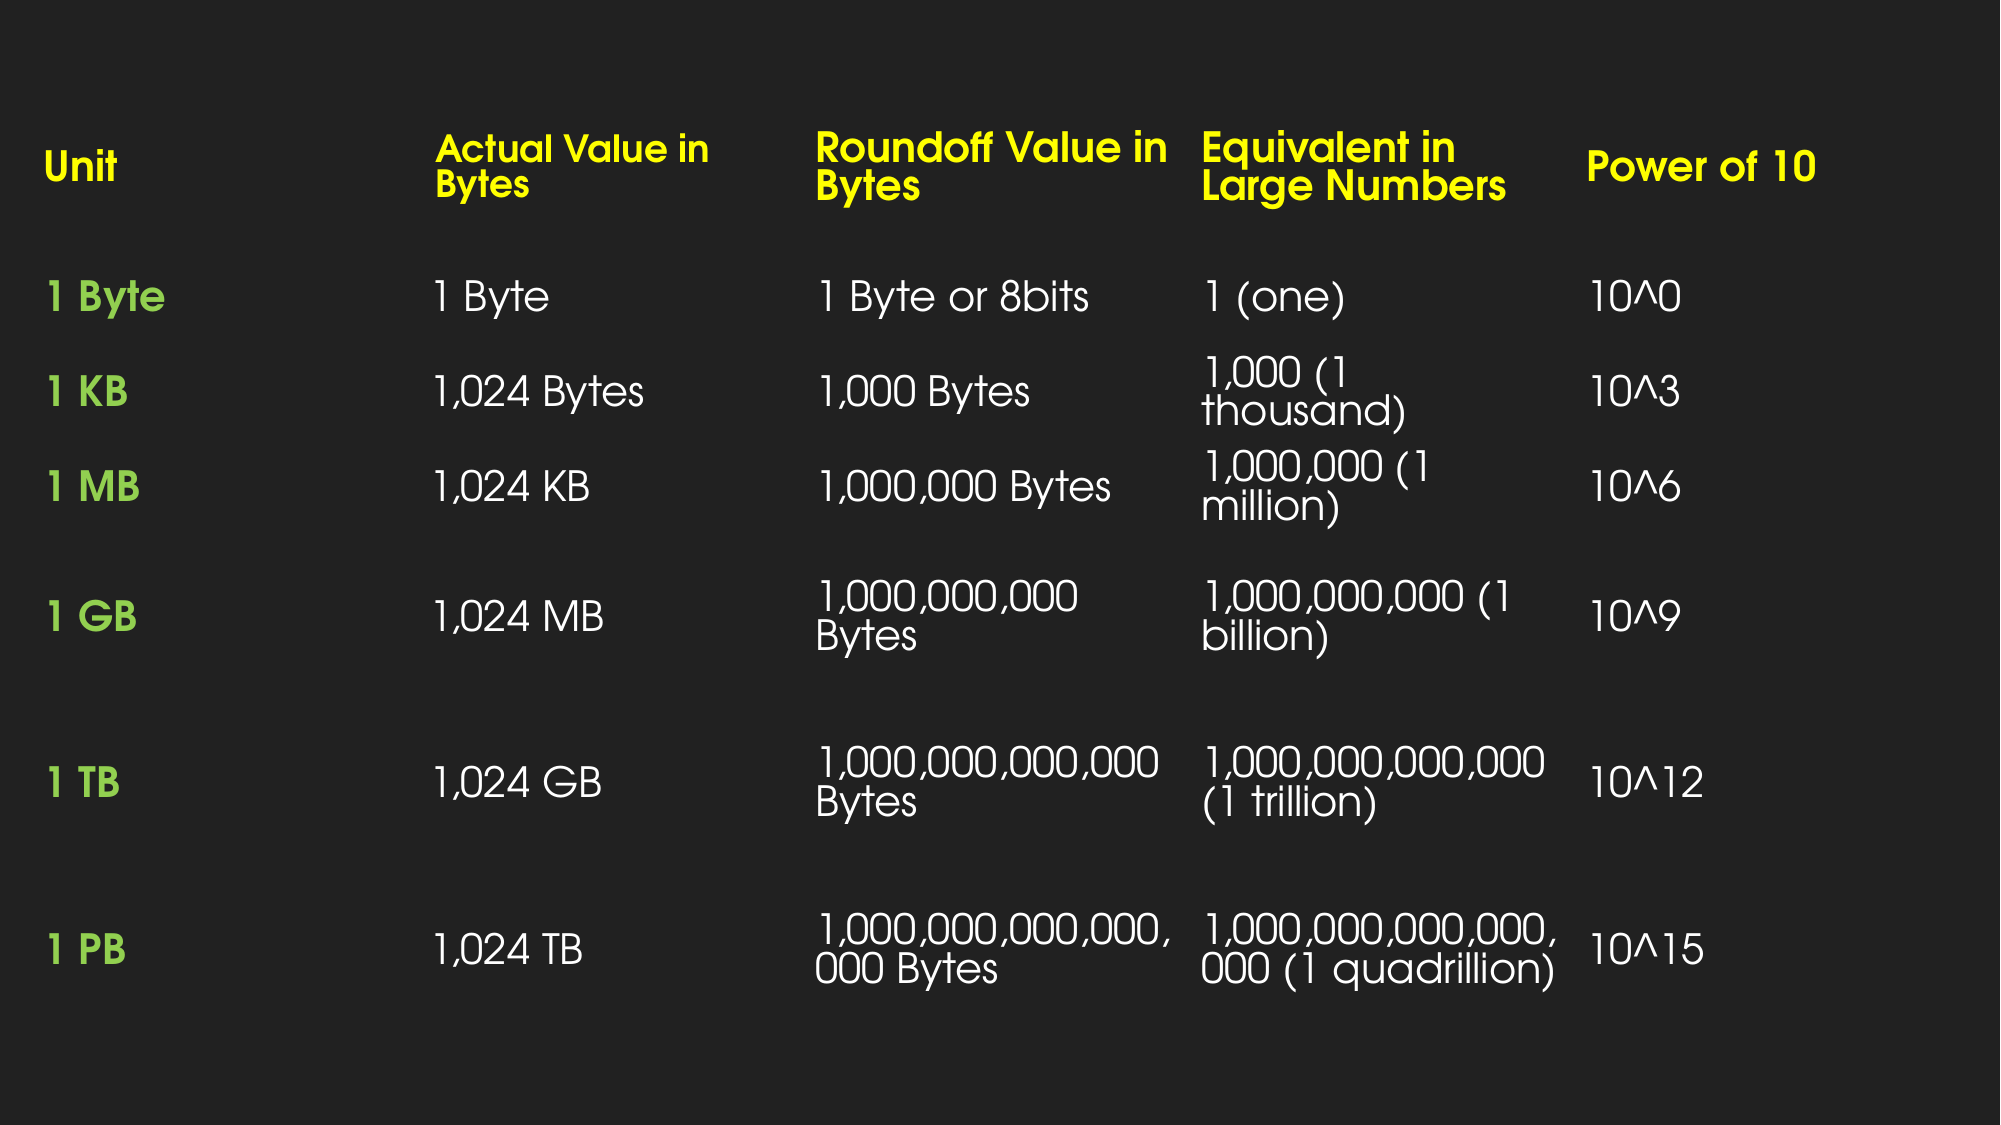

| Unit | Actual Value in Bytes | Roundoff Value in Bytes | Equivalent in Large Numbers | Power of 10 |
| --- | --- | --- | --- | --- |
| 1 Byte | 1 Byte | 1 Byte or 8bits | 1 (one) | 10^0 |
| 1 KB | 1,024 Bytes | 1,000 Bytes | 1,000 (1 thousand) | 10^3 |
| 1 MB | 1,024 KB | 1,000,000 Bytes | 1,000,000 (1 million) | 10^6 |
| 1 GB | 1,024 MB | 1,000,000,000 Bytes | 1,000,000,000 (1 billion) | 10^9 |
| 1 TB | 1,024 GB | 1,000,000,000,000 Bytes | 1,000,000,000,000 (1 trillion) | 10^12 |
| 1 PB | 1,024 TB | 1,000,000,000,000,000 Bytes | 1,000,000,000,000,000 (1 quadrillion) | 10^15 |